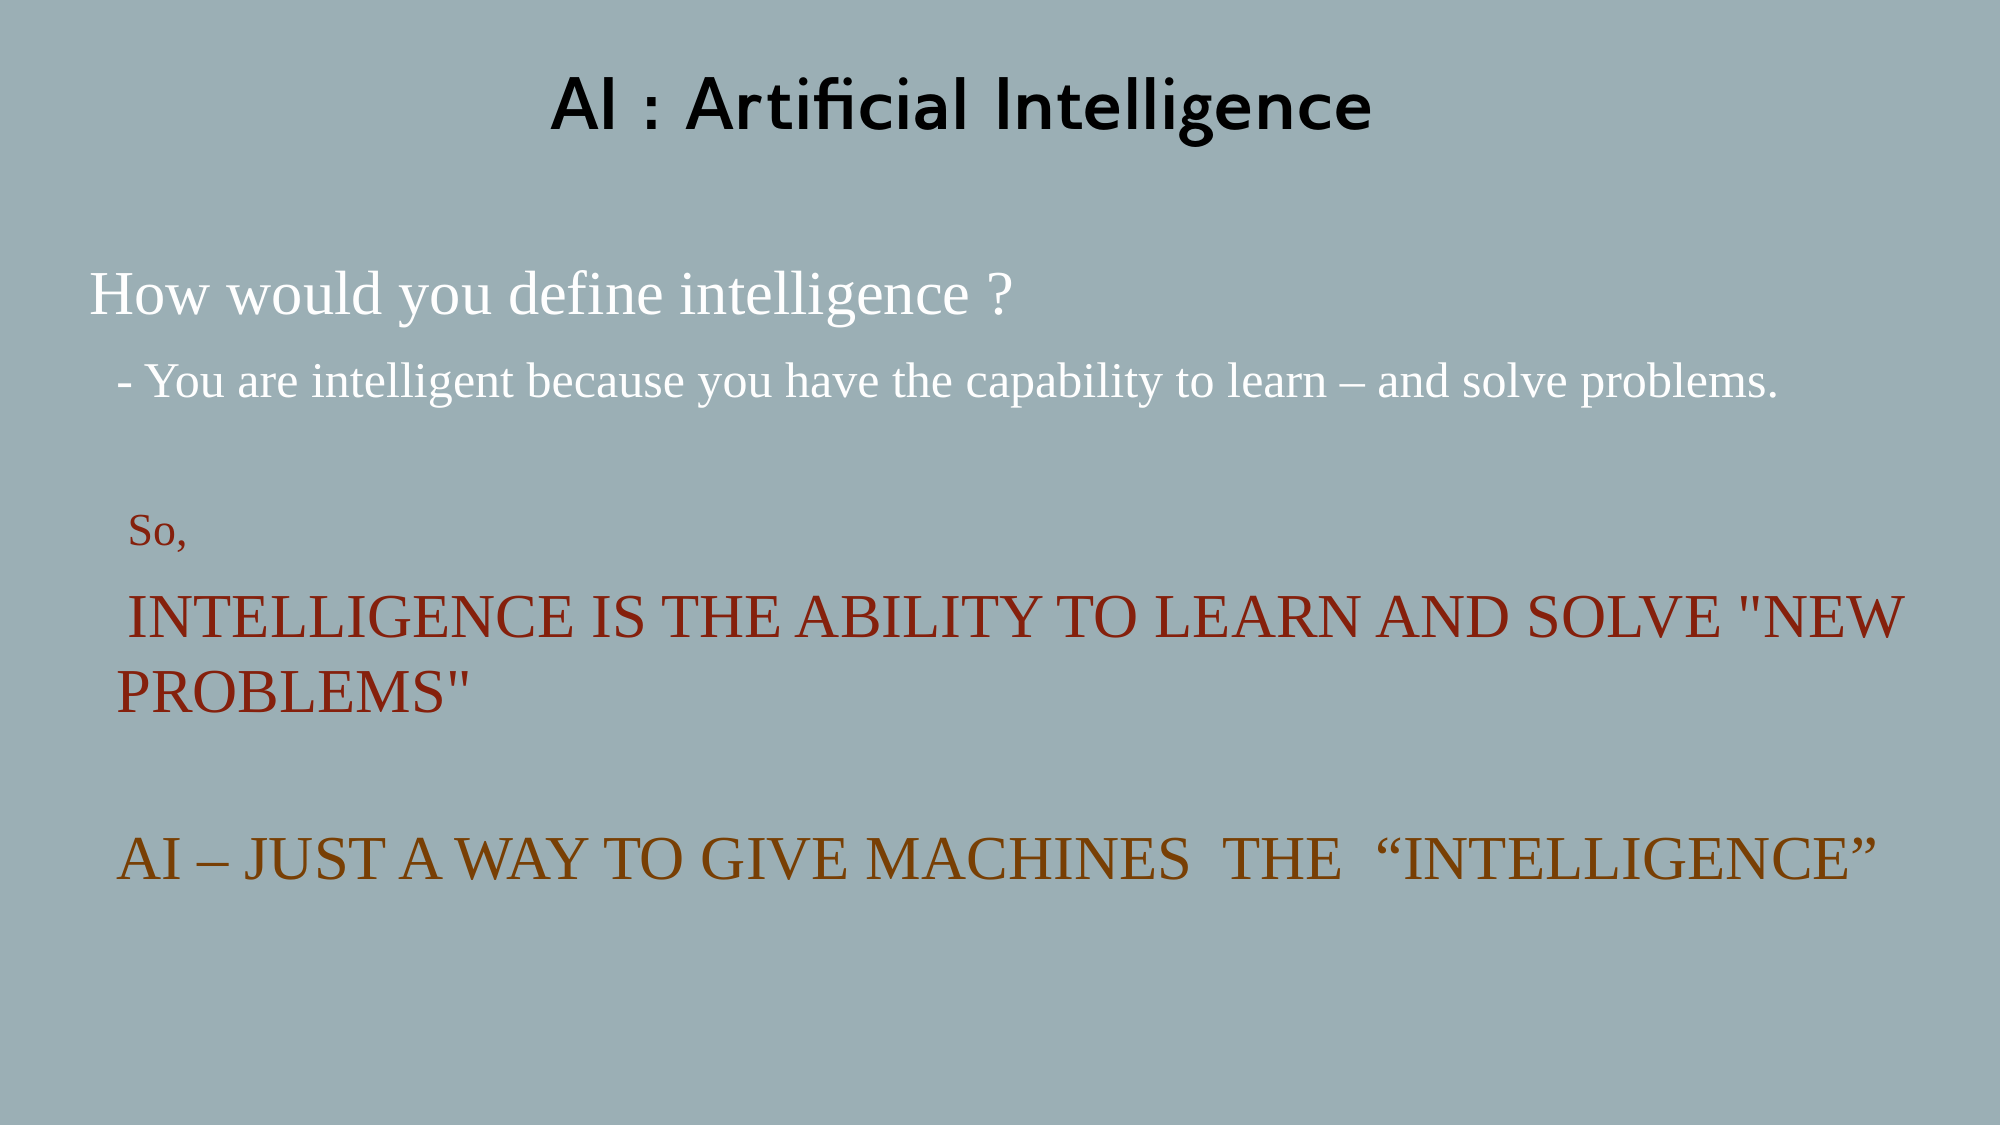

AI : Artificial Intelligence

How would you define intelligence ?
- You are intelligent because you have the capability to learn – and solve problems.

 So,
 INTELLIGENCE IS THE ABILITY TO LEARN AND SOLVE "NEW PROBLEMS"

AI – JUST A WAY TO GIVE MACHINES  THE  “INTELLIGENCE”